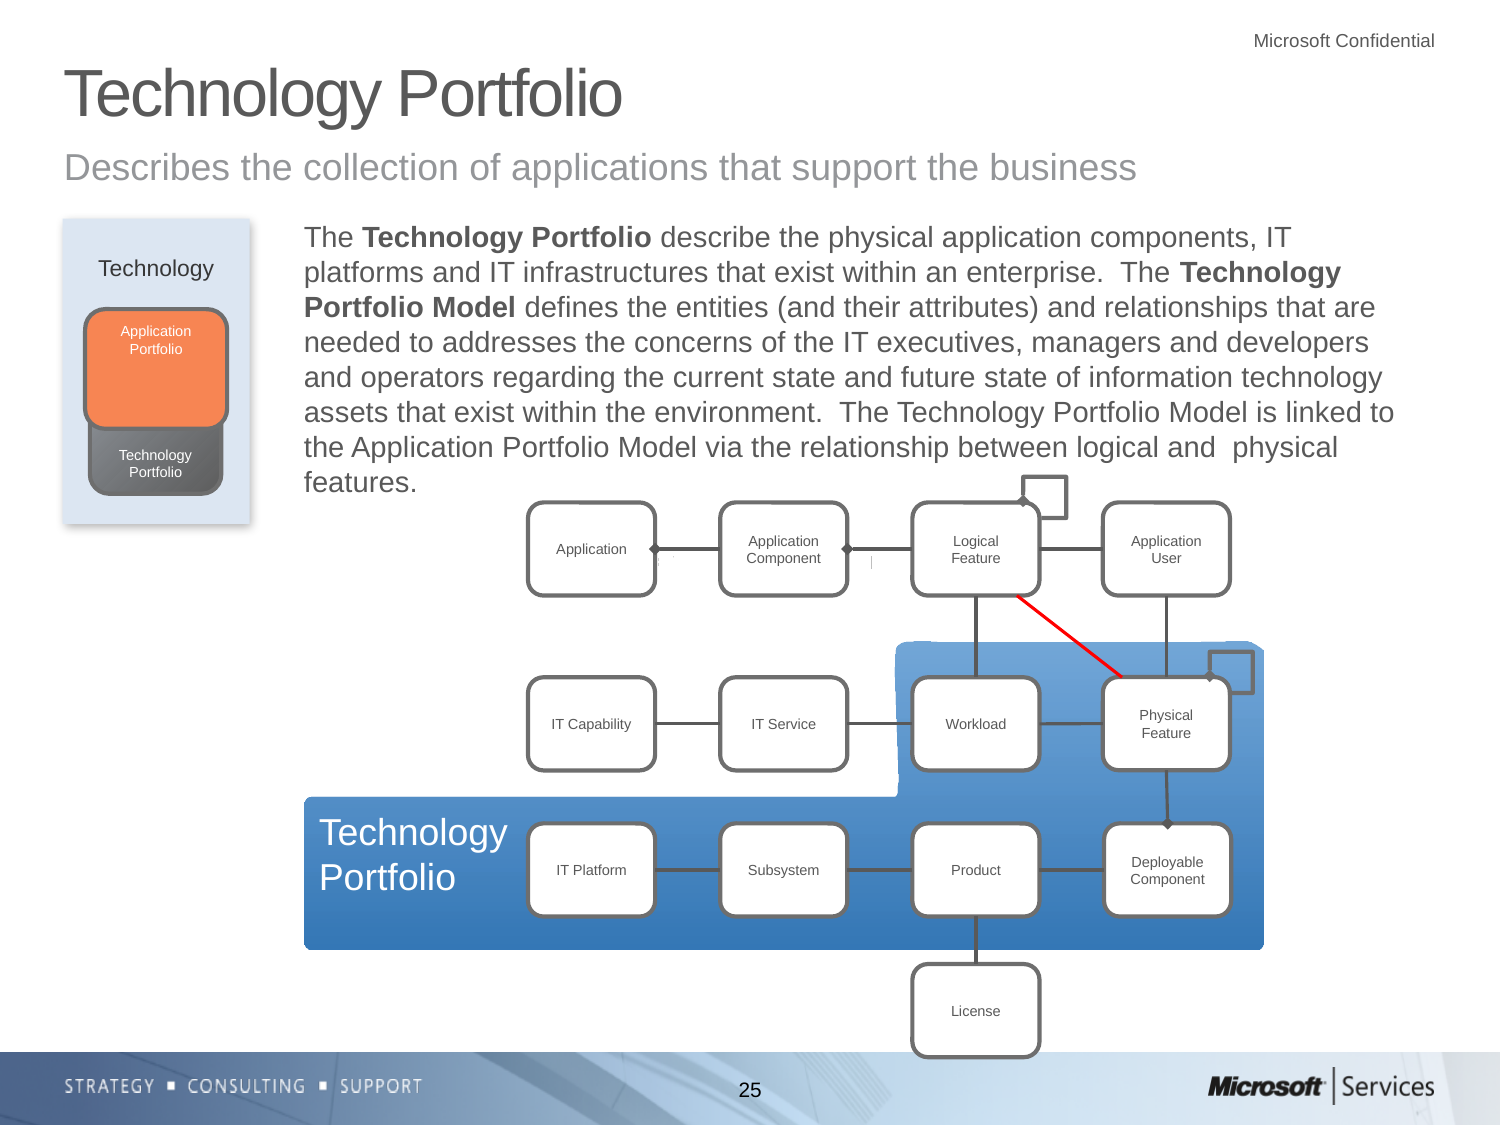

# Technology Portfolio
Describes the collection of applications that support the business
Technology
The Technology Portfolio describe the physical application components, IT platforms and IT infrastructures that exist within an enterprise.  The Technology Portfolio Model defines the entities (and their attributes) and relationships that are needed to addresses the concerns of the IT executives, managers and developers and operators regarding the current state and future state of information technology assets that exist within the environment.  The Technology Portfolio Model is linked to the Application Portfolio Model via the relationship between logical and  physical features.
Application Portfolio
Technology
Portfolio

Application User
Application
Application Component
Logical Feature
Technology
Portfolio

Physical Feature
IT Capability
IT Service
Workload
Product
Subsystem
IT Platform
Deployable
Component
License